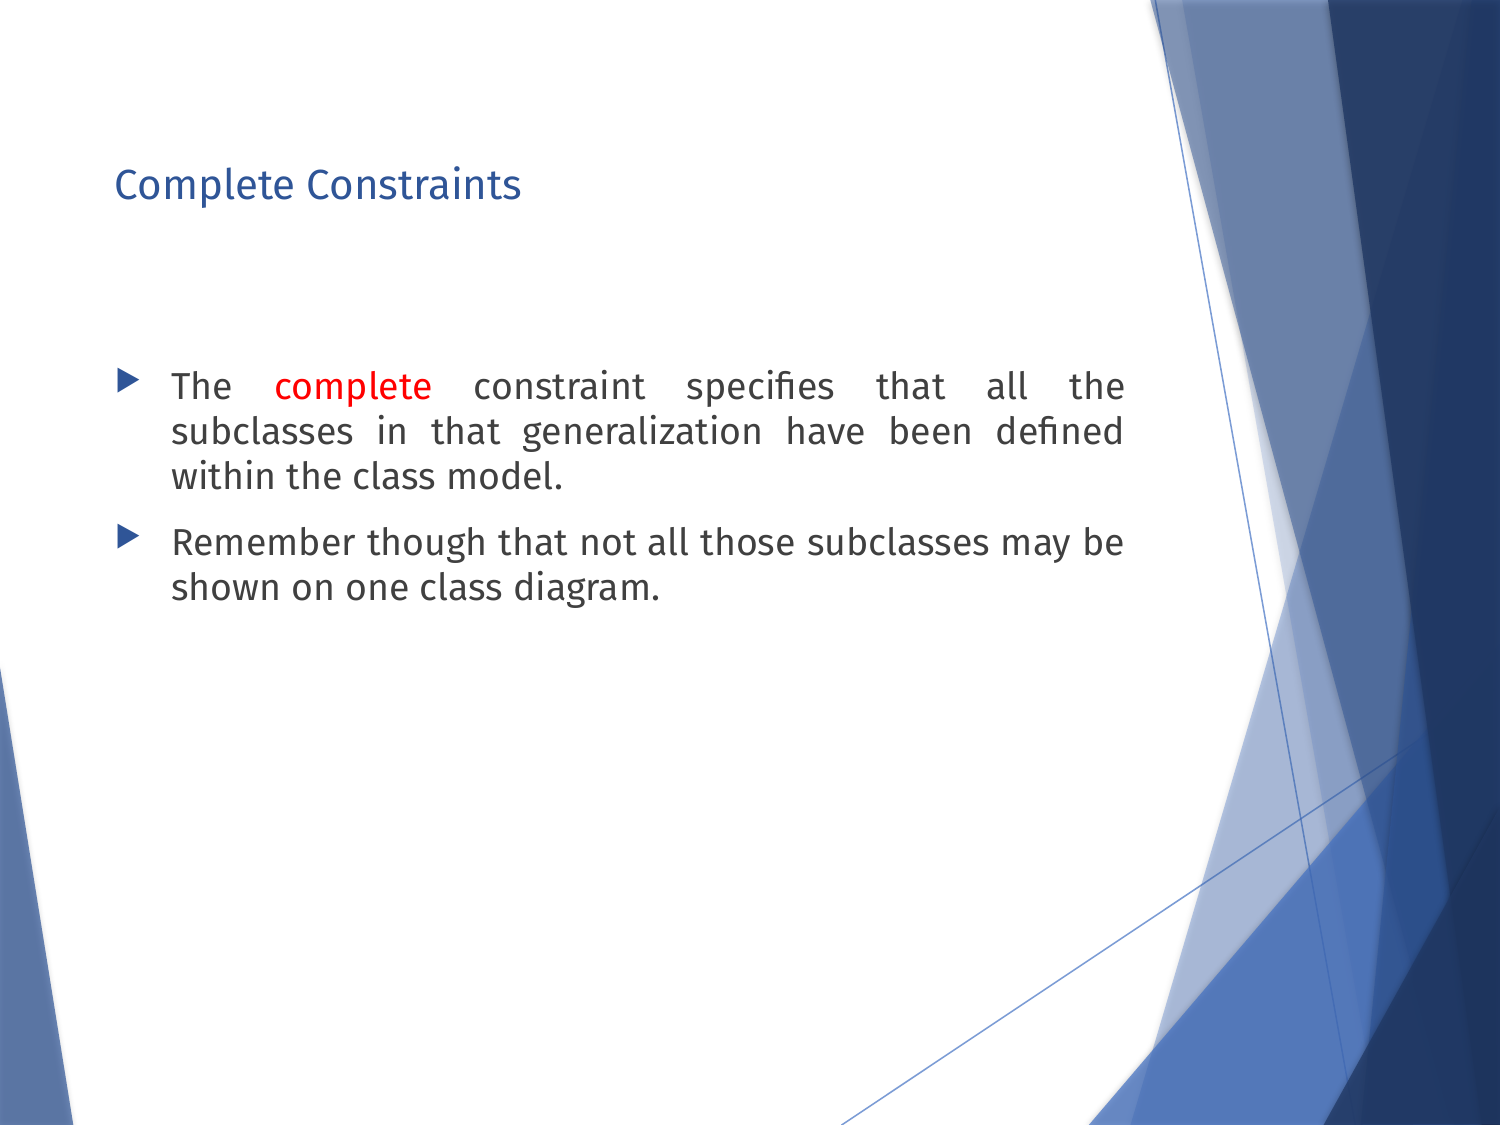

# Complete Constraints
The complete constraint specifies that all the subclasses in that generalization have been defined within the class model.
Remember though that not all those subclasses may be shown on one class diagram.